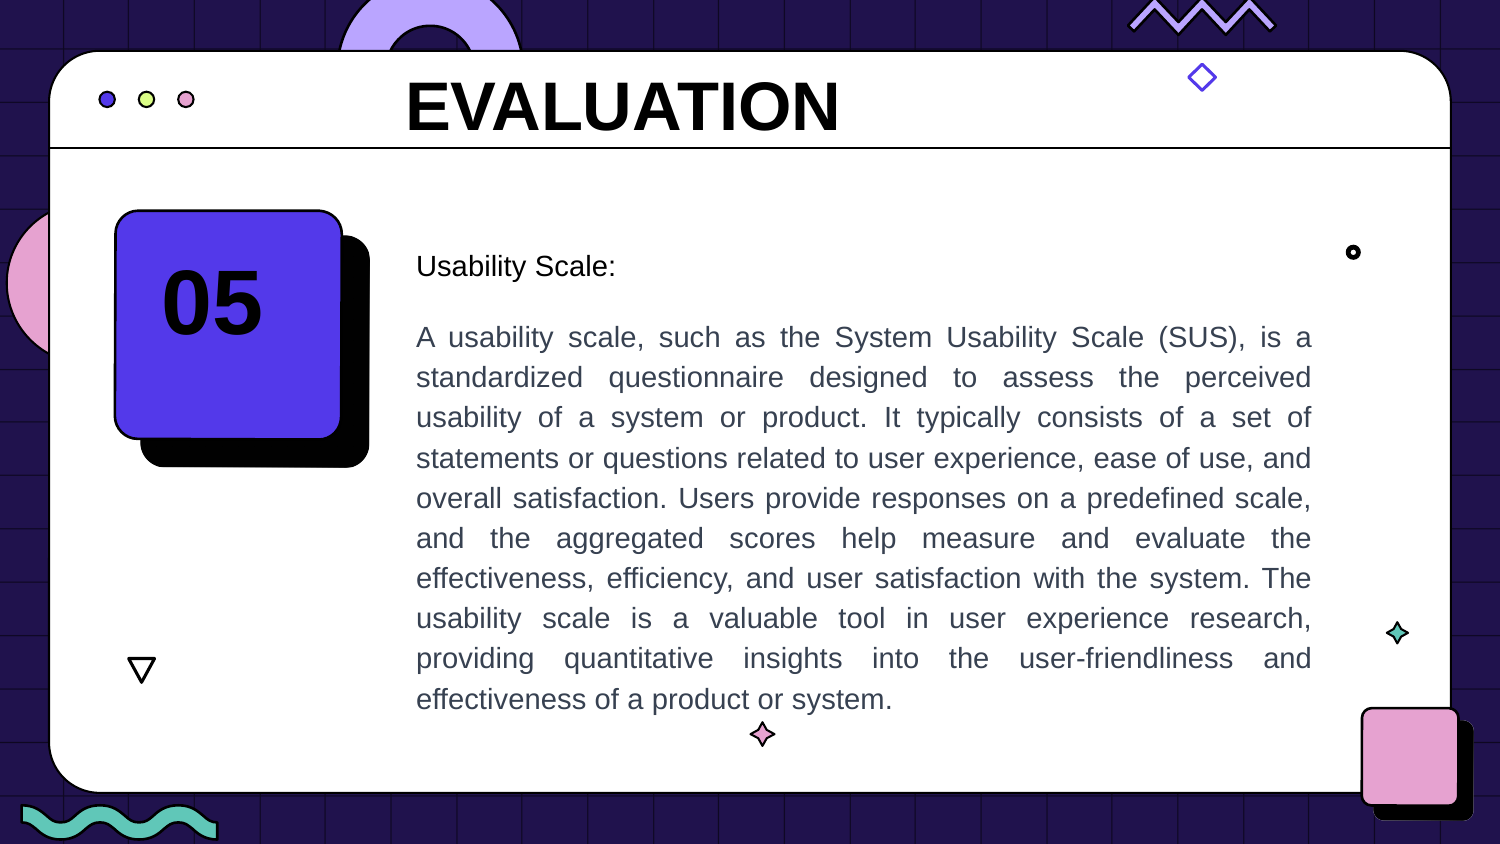

# EVALUATION

Usability Scale:
A usability scale, such as the System Usability Scale (SUS), is a standardized questionnaire designed to assess the perceived usability of a system or product. It typically consists of a set of statements or questions related to user experience, ease of use, and overall satisfaction. Users provide responses on a predefined scale, and the aggregated scores help measure and evaluate the effectiveness, efficiency, and user satisfaction with the system. The usability scale is a valuable tool in user experience research, providing quantitative insights into the user-friendliness and effectiveness of a product or system.

05